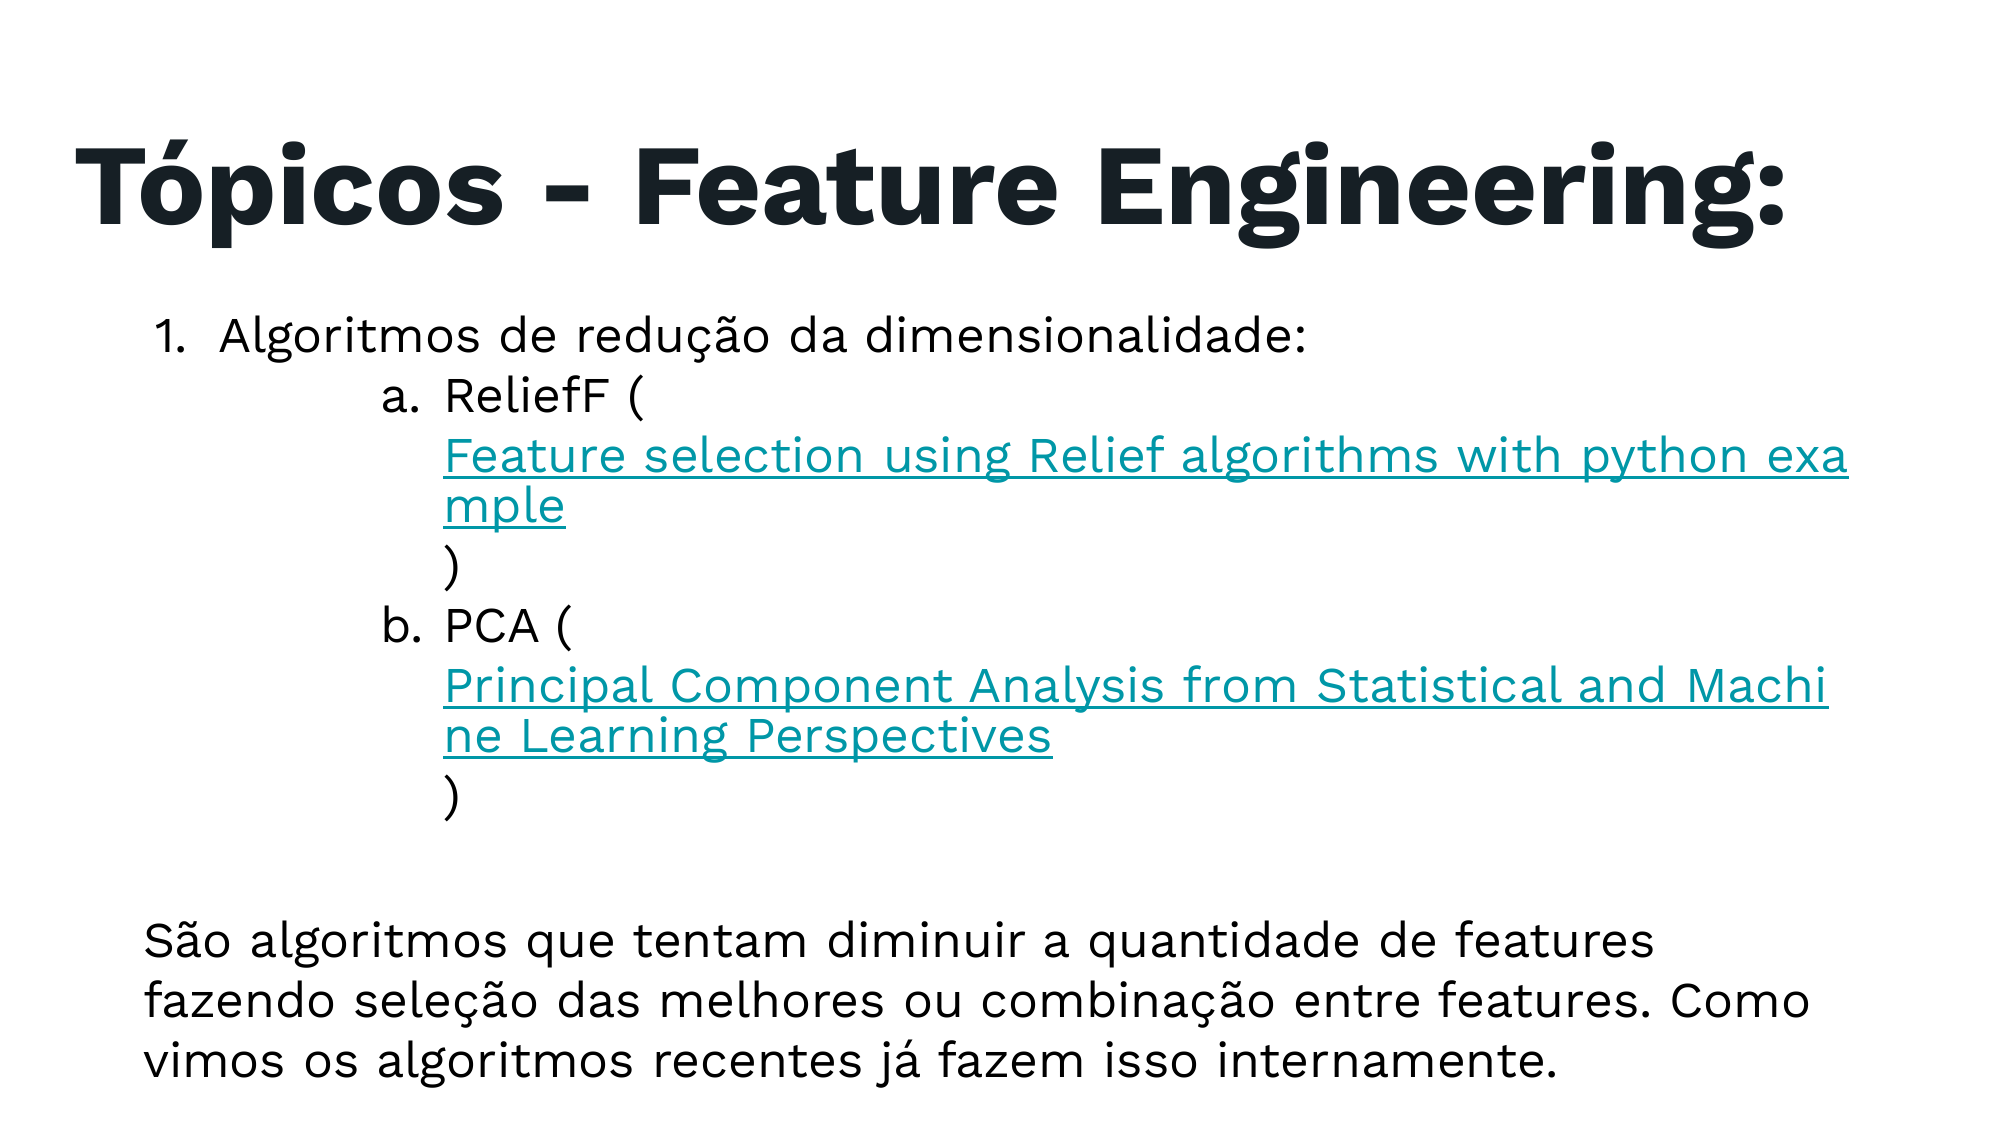

# Tópicos - Feature Engineering:
Algoritmos de redução da dimensionalidade:
ReliefF (Feature selection using Relief algorithms with python example)
PCA (Principal Component Analysis from Statistical and Machine Learning Perspectives)

São algoritmos que tentam diminuir a quantidade de features fazendo seleção das melhores ou combinação entre features. Como vimos os algoritmos recentes já fazem isso internamente.